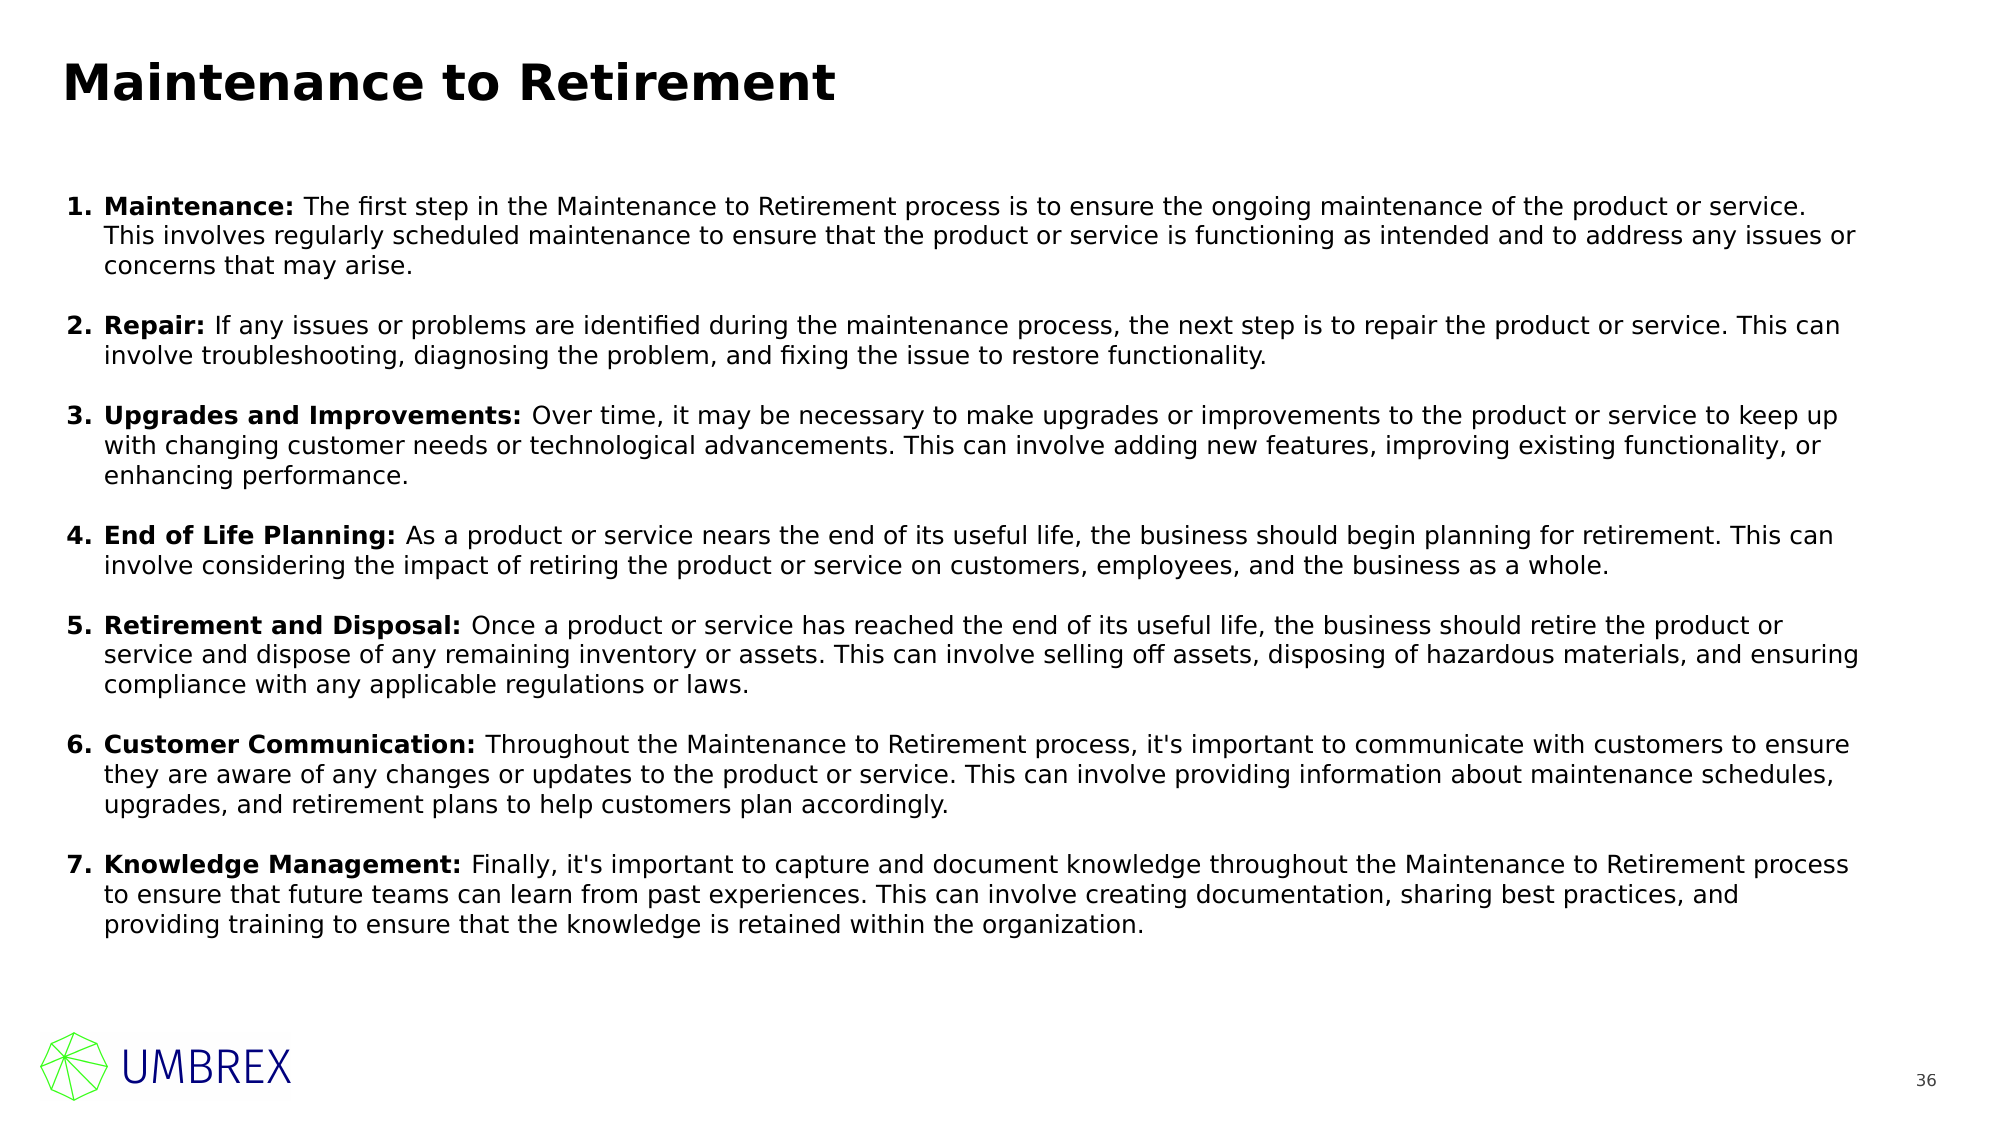

# Maintenance to Retirement
Maintenance: The first step in the Maintenance to Retirement process is to ensure the ongoing maintenance of the product or service. This involves regularly scheduled maintenance to ensure that the product or service is functioning as intended and to address any issues or concerns that may arise.

Repair: If any issues or problems are identified during the maintenance process, the next step is to repair the product or service. This can involve troubleshooting, diagnosing the problem, and fixing the issue to restore functionality.

Upgrades and Improvements: Over time, it may be necessary to make upgrades or improvements to the product or service to keep up with changing customer needs or technological advancements. This can involve adding new features, improving existing functionality, or enhancing performance.

End of Life Planning: As a product or service nears the end of its useful life, the business should begin planning for retirement. This can involve considering the impact of retiring the product or service on customers, employees, and the business as a whole.

Retirement and Disposal: Once a product or service has reached the end of its useful life, the business should retire the product or service and dispose of any remaining inventory or assets. This can involve selling off assets, disposing of hazardous materials, and ensuring compliance with any applicable regulations or laws.

Customer Communication: Throughout the Maintenance to Retirement process, it's important to communicate with customers to ensure they are aware of any changes or updates to the product or service. This can involve providing information about maintenance schedules, upgrades, and retirement plans to help customers plan accordingly.

Knowledge Management: Finally, it's important to capture and document knowledge throughout the Maintenance to Retirement process to ensure that future teams can learn from past experiences. This can involve creating documentation, sharing best practices, and providing training to ensure that the knowledge is retained within the organization.